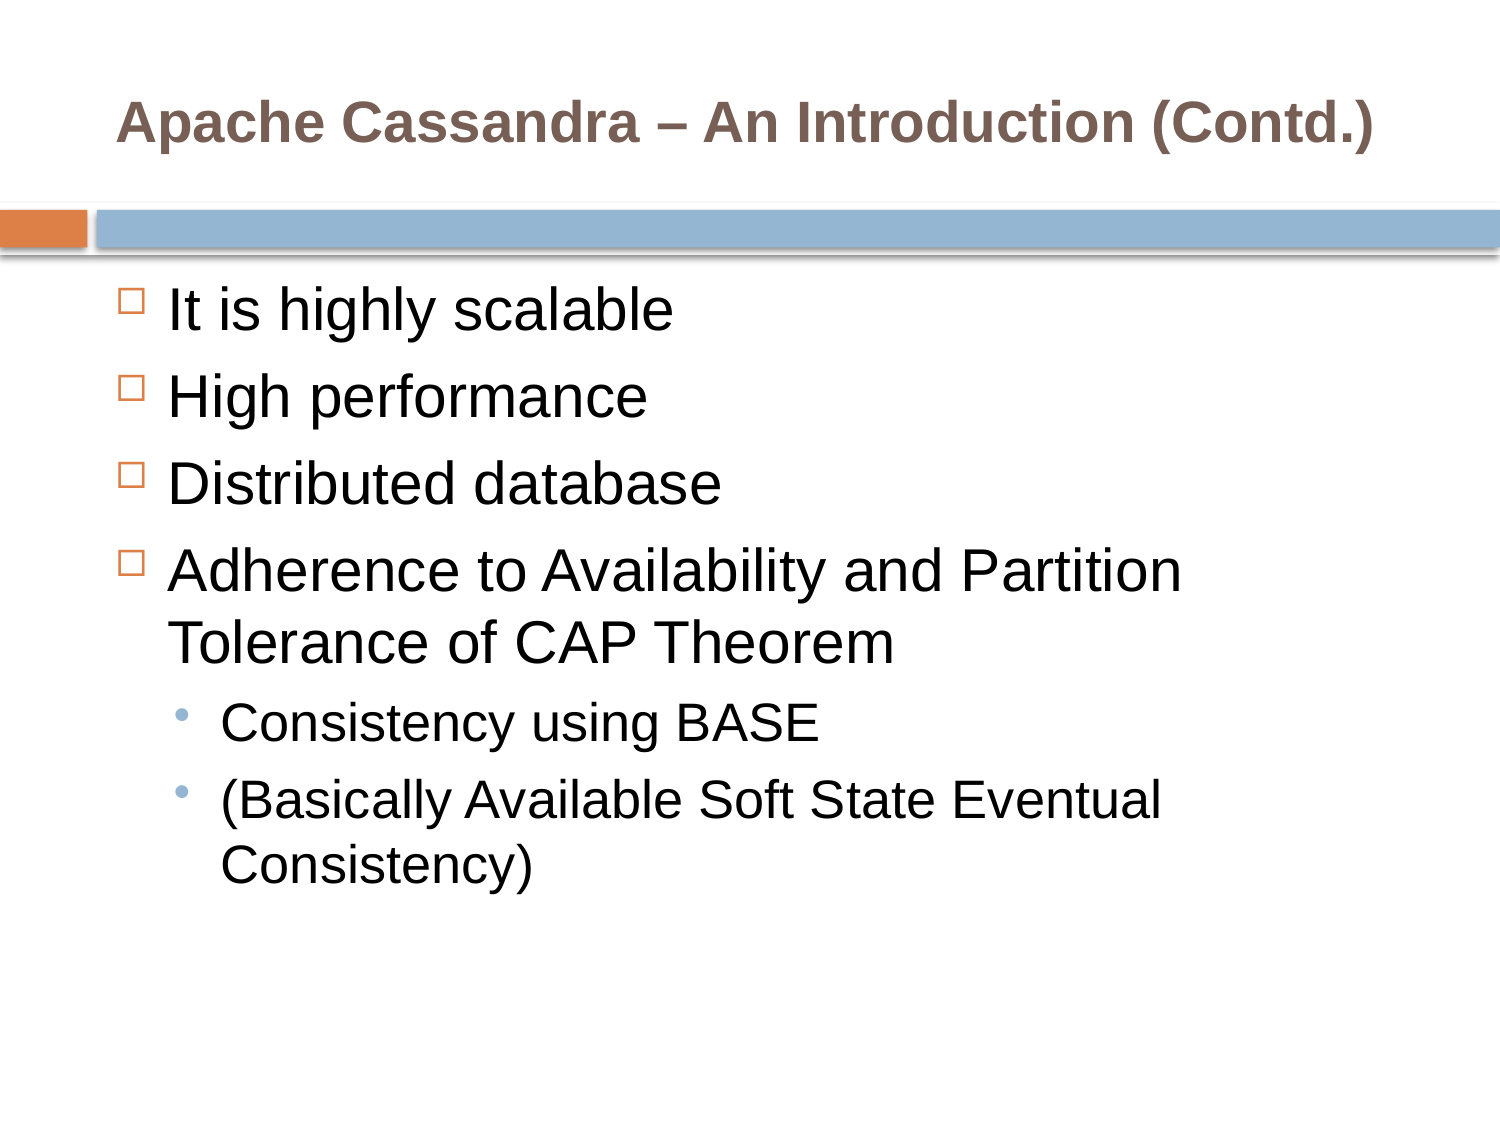

# Apache Cassandra – An Introduction (Contd.)
It is highly scalable
High performance
Distributed database
Adherence to Availability and Partition Tolerance of CAP Theorem
Consistency using BASE
(Basically Available Soft State Eventual Consistency)